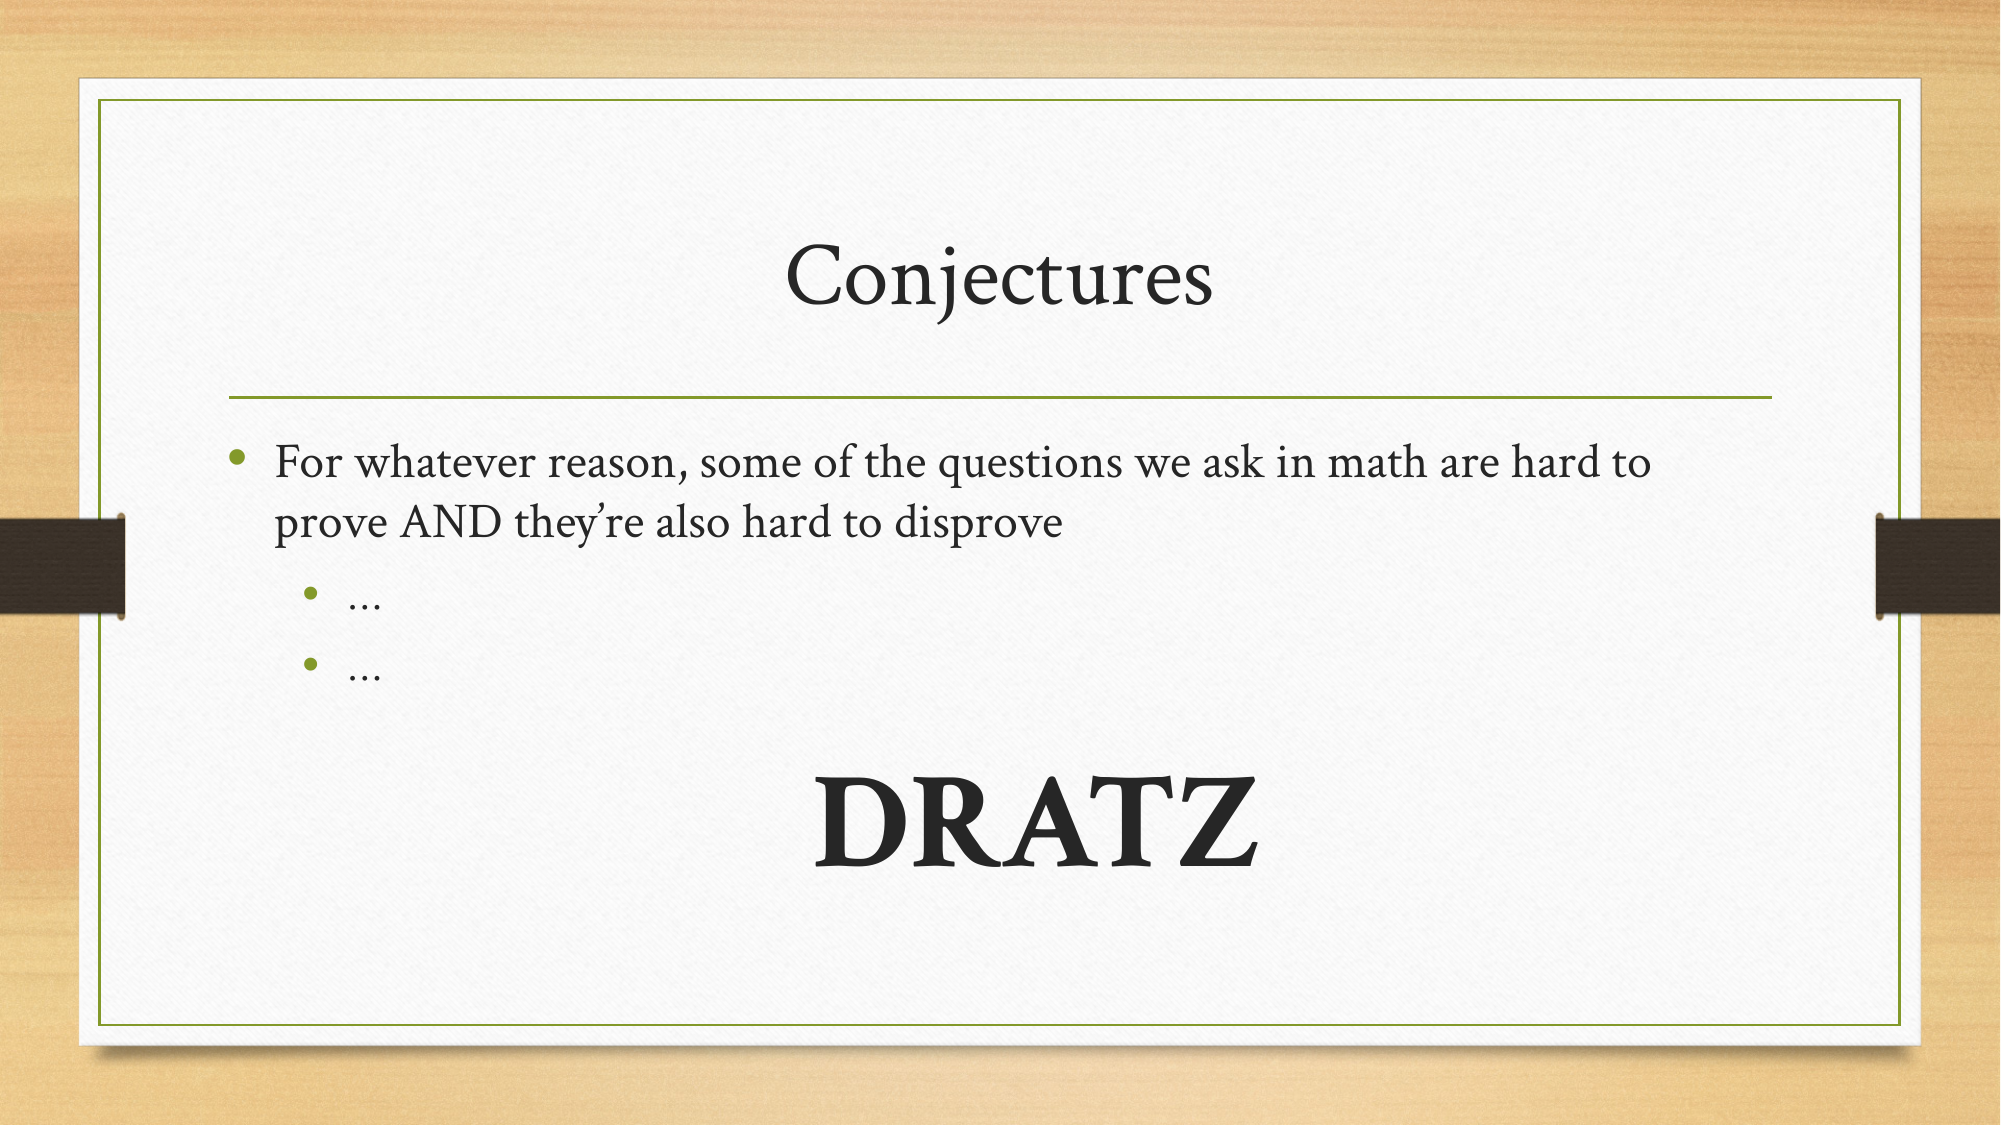

# Conjectures
For whatever reason, some of the questions we ask in math are hard to prove AND they’re also hard to disprove
…
…
DRATZ